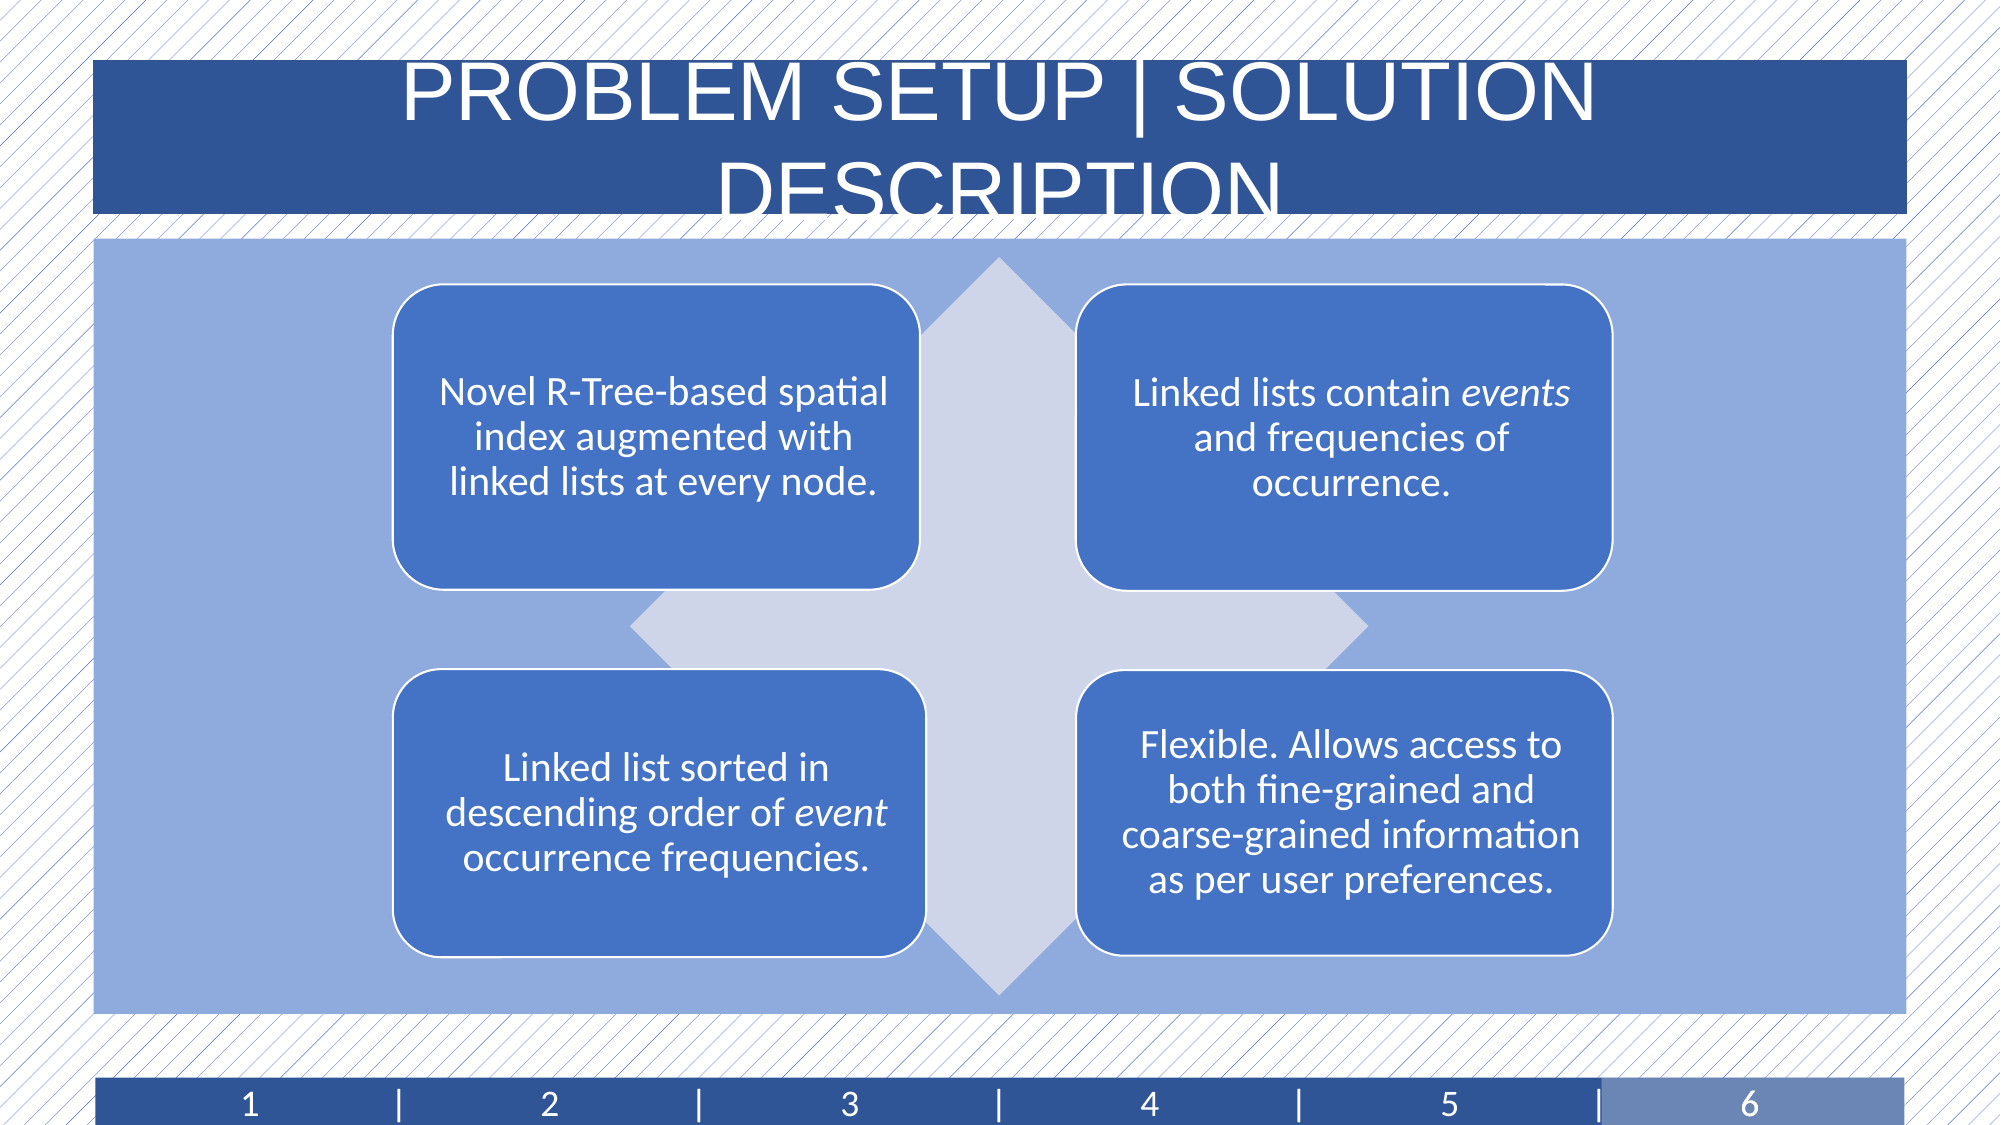

PROBLEM SETUP | SOLUTION DESCRIPTION

Novel R-Tree-based spatial index augmented with linked lists at every node.
Linked lists contain events and frequencies of occurrence.
Linked list sorted in descending order of event occurrence frequencies.
Flexible. Allows access to both fine-grained and coarse-grained information as per user preferences.
1	| 	2	|	3	|	4	|	5	|	6

1	| 	 	|	 	|	 	|	 	|	6